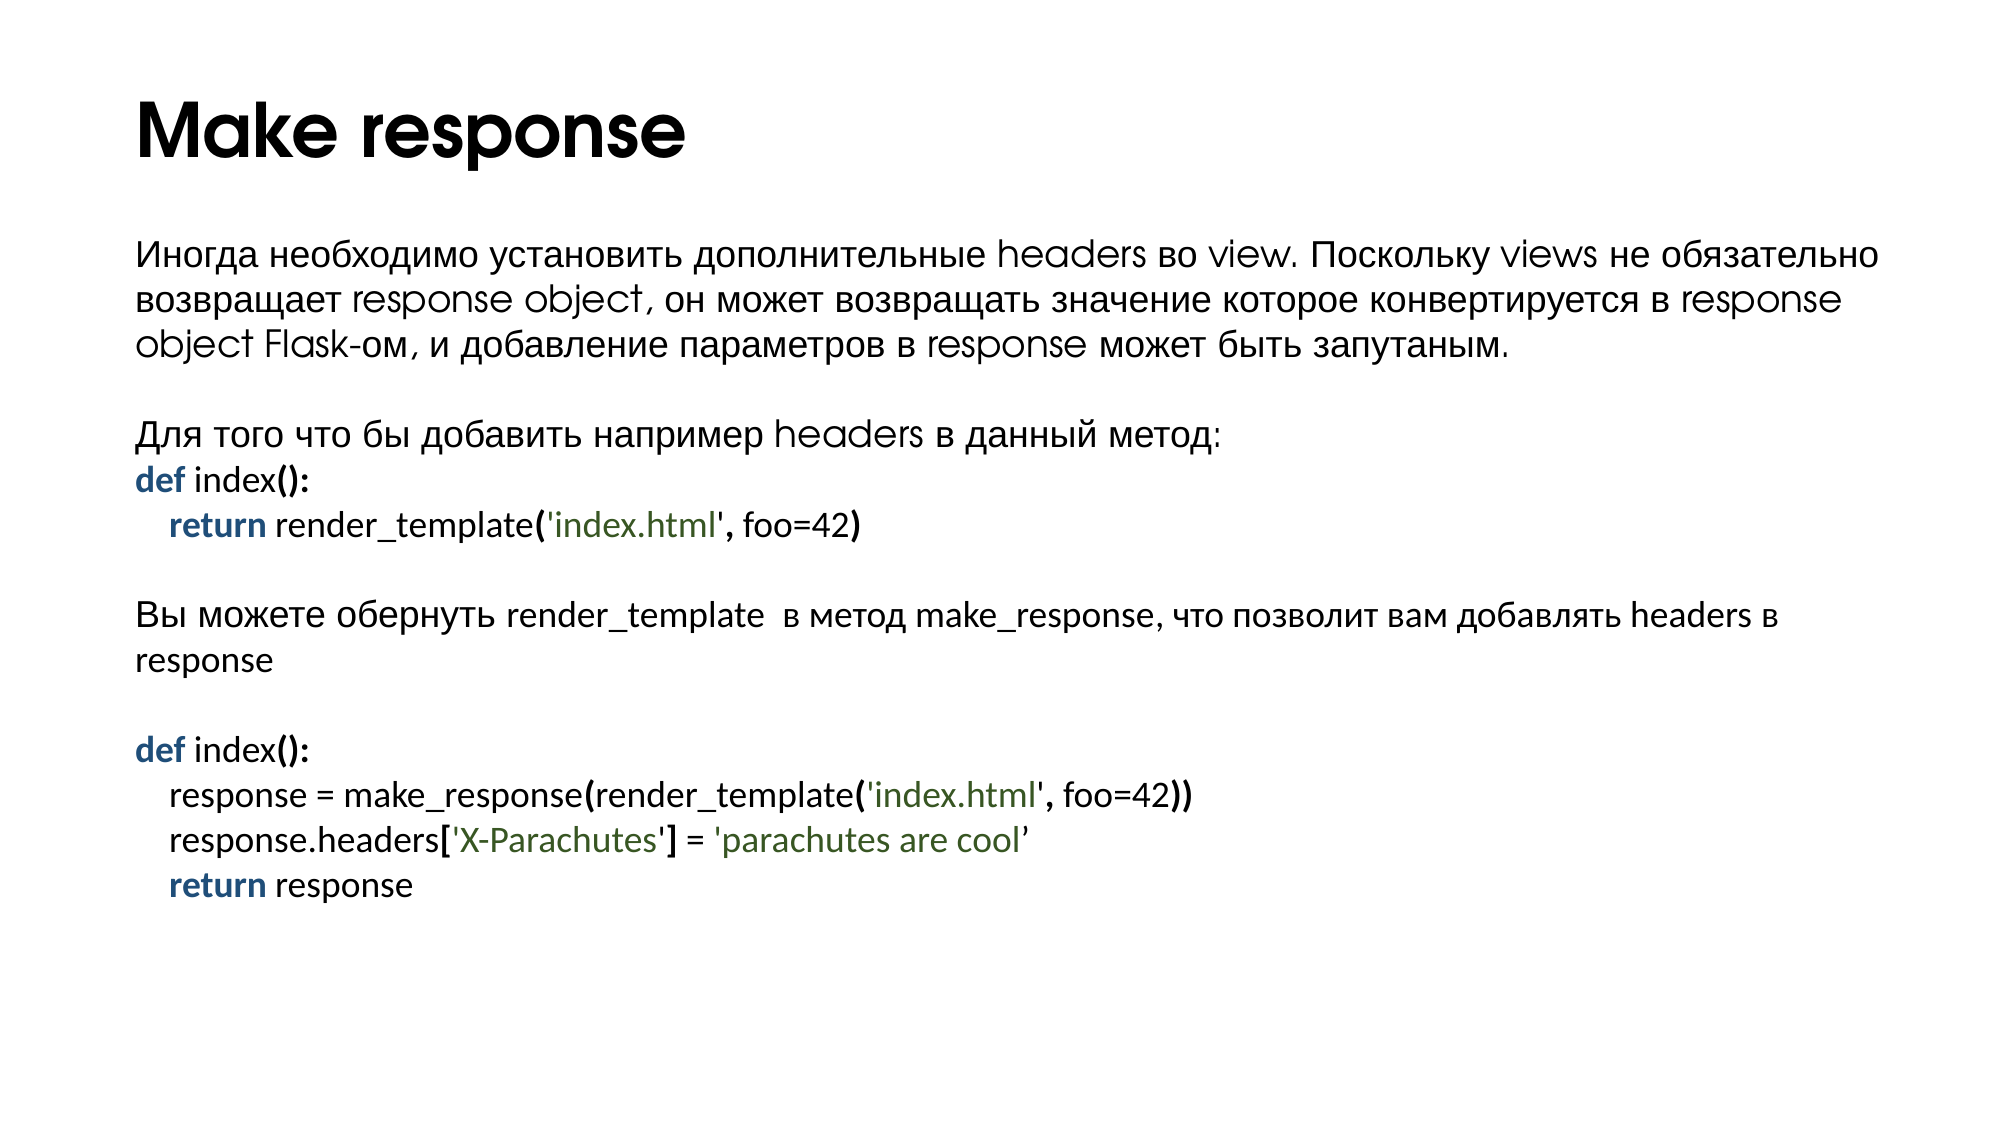

Make response
Иногда необходимо установить дополнительные headers во view. Поскольку views не обязательно возвращает response object, он может возвращать значение которое конвертируется в response object Flask-ом, и добавление параметров в response может быть запутаным.

Для того что бы добавить например headers в данный метод:
def index():
    return render_template('index.html', foo=42)

Вы можете обернуть render_template  в метод make_response, что позволит вам добавлять headers в  response

def index():
    response = make_response(render_template('index.html', foo=42))
    response.headers['X-Parachutes'] = 'parachutes are cool’
    return response